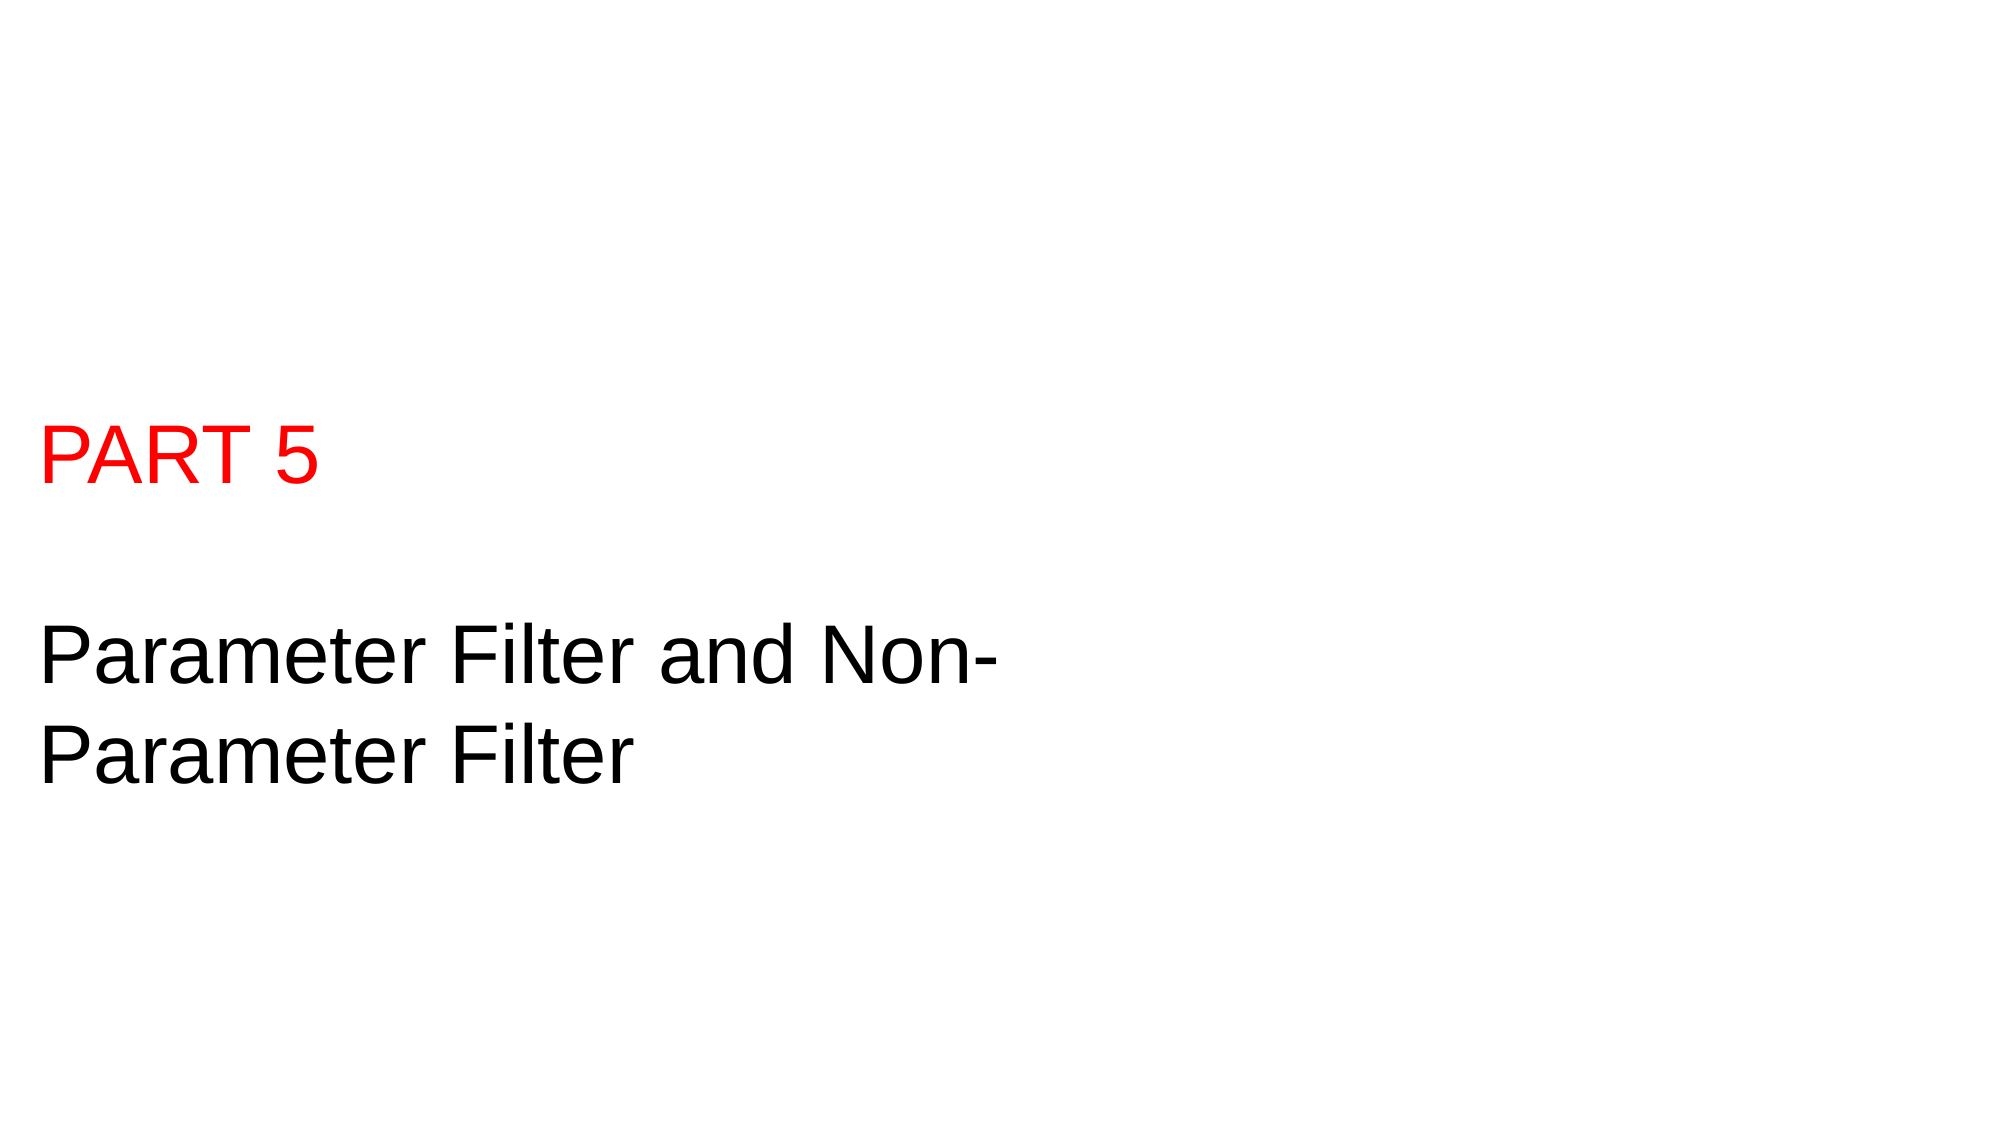

PART 5

Parameter Filter and Non-Parameter Filter